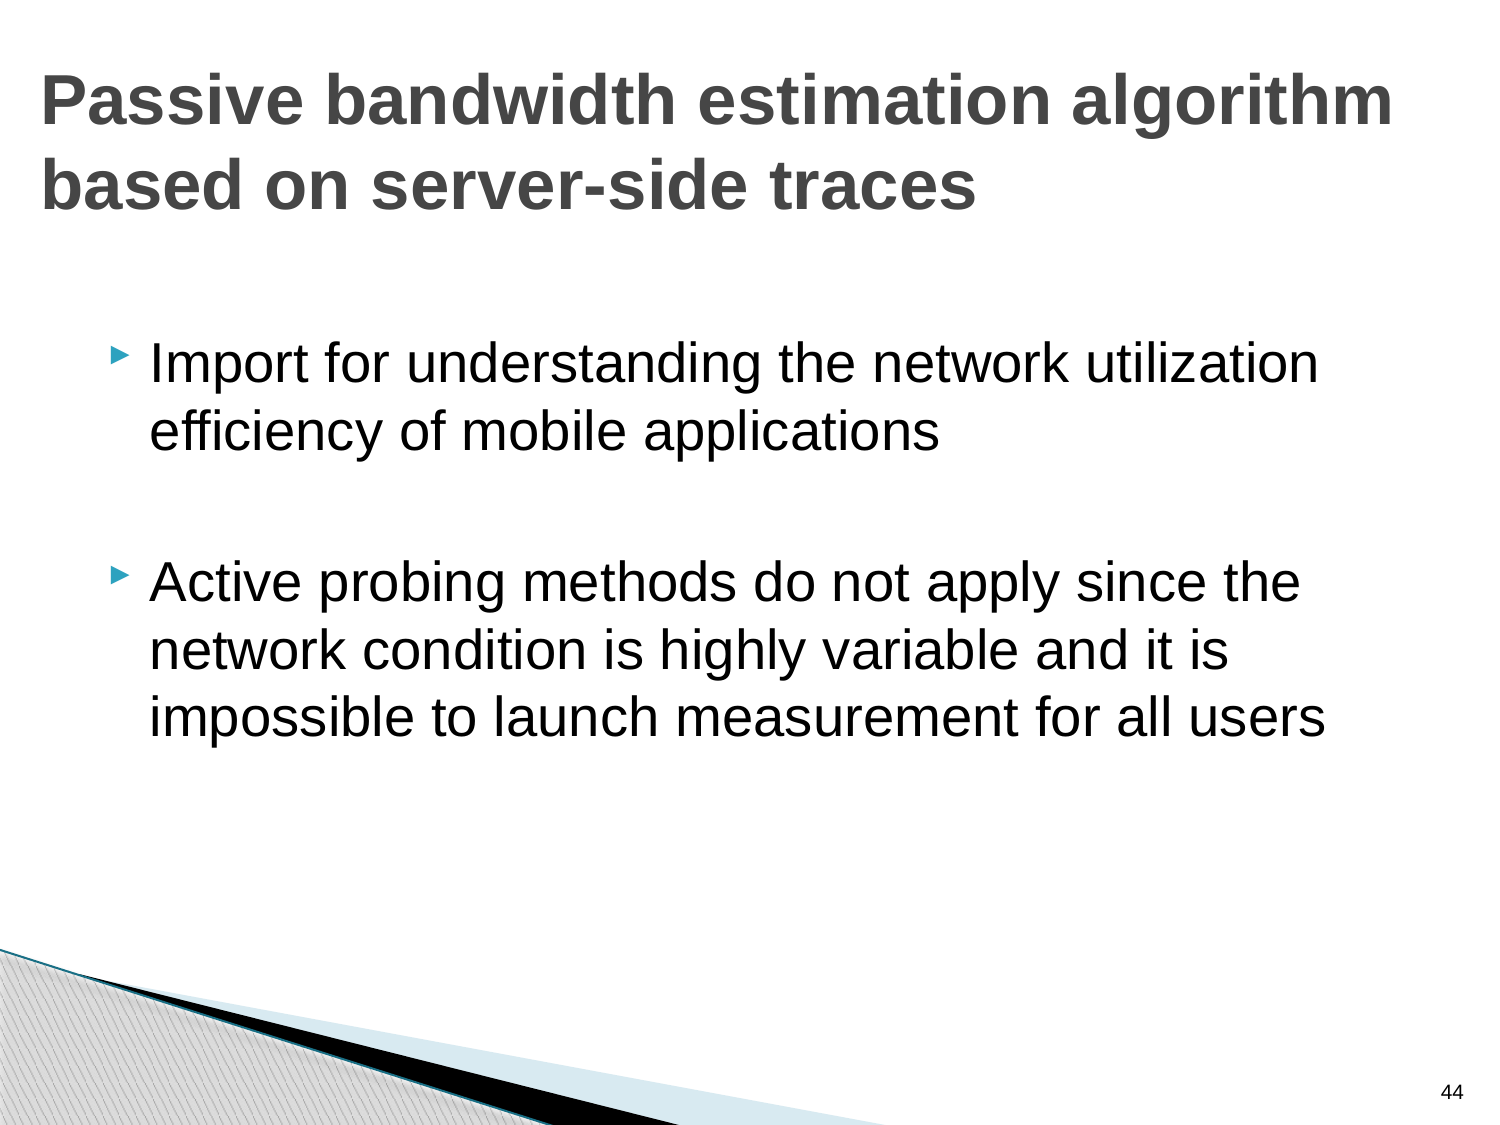

# Passive bandwidth estimation algorithm based on server-side traces

Import for understanding the network utilization efficiency of mobile applications

Active probing methods do not apply since the network condition is highly variable and it is impossible to launch measurement for all users
44